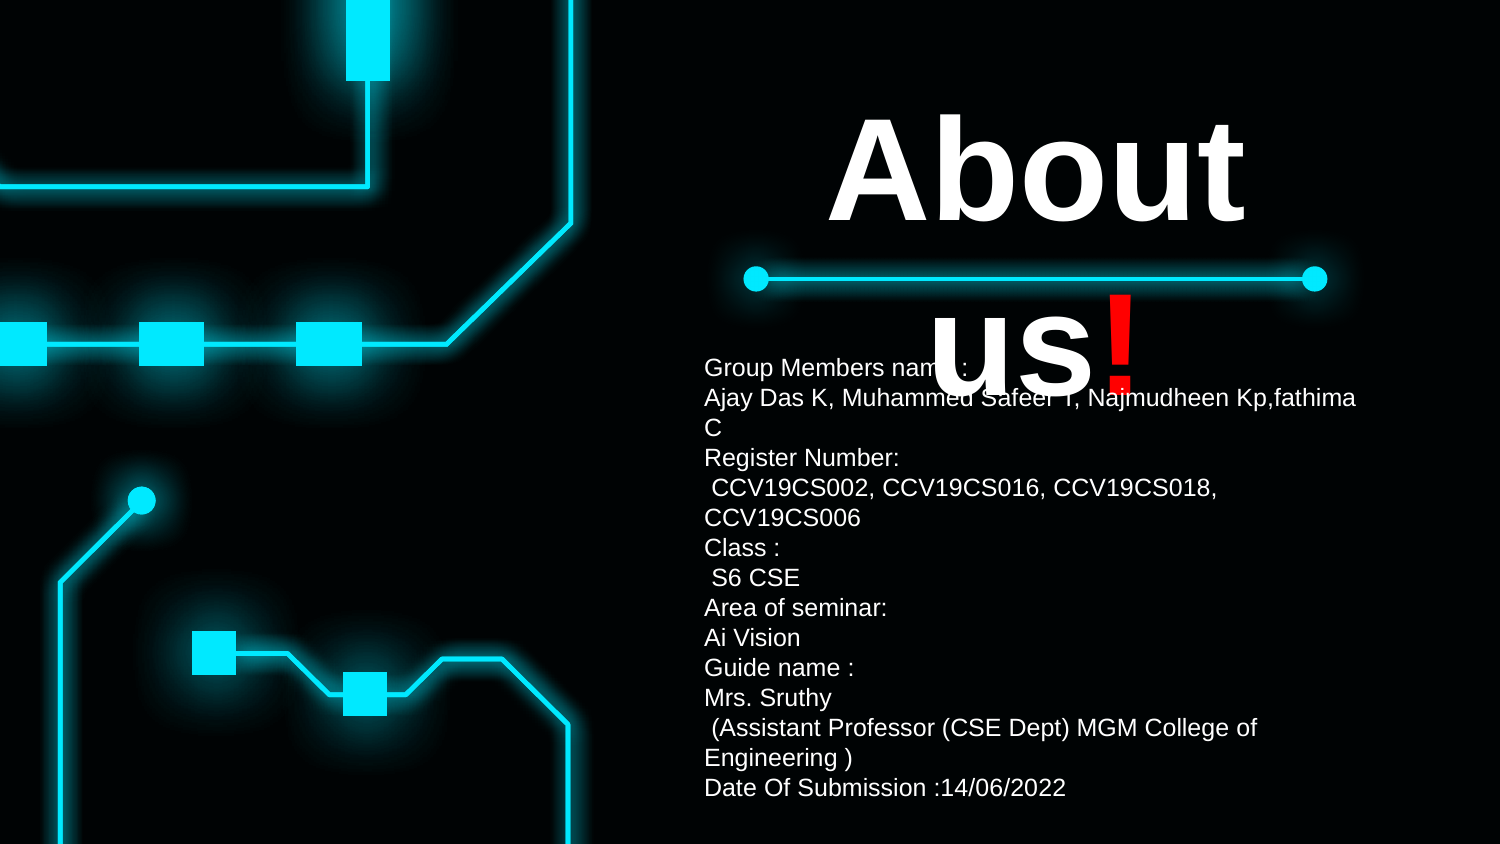

# About us!

Group Members name :
Ajay Das K, Muhammed Safeer T, Najmudheen Kp,fathima C
Register Number:
 CCV19CS002, CCV19CS016, CCV19CS018, CCV19CS006
Class :
 S6 CSE
Area of seminar:
Ai Vision
Guide name :
Mrs. Sruthy
 (Assistant Professor (CSE Dept) MGM College of Engineering )
Date Of Submission :14/06/2022